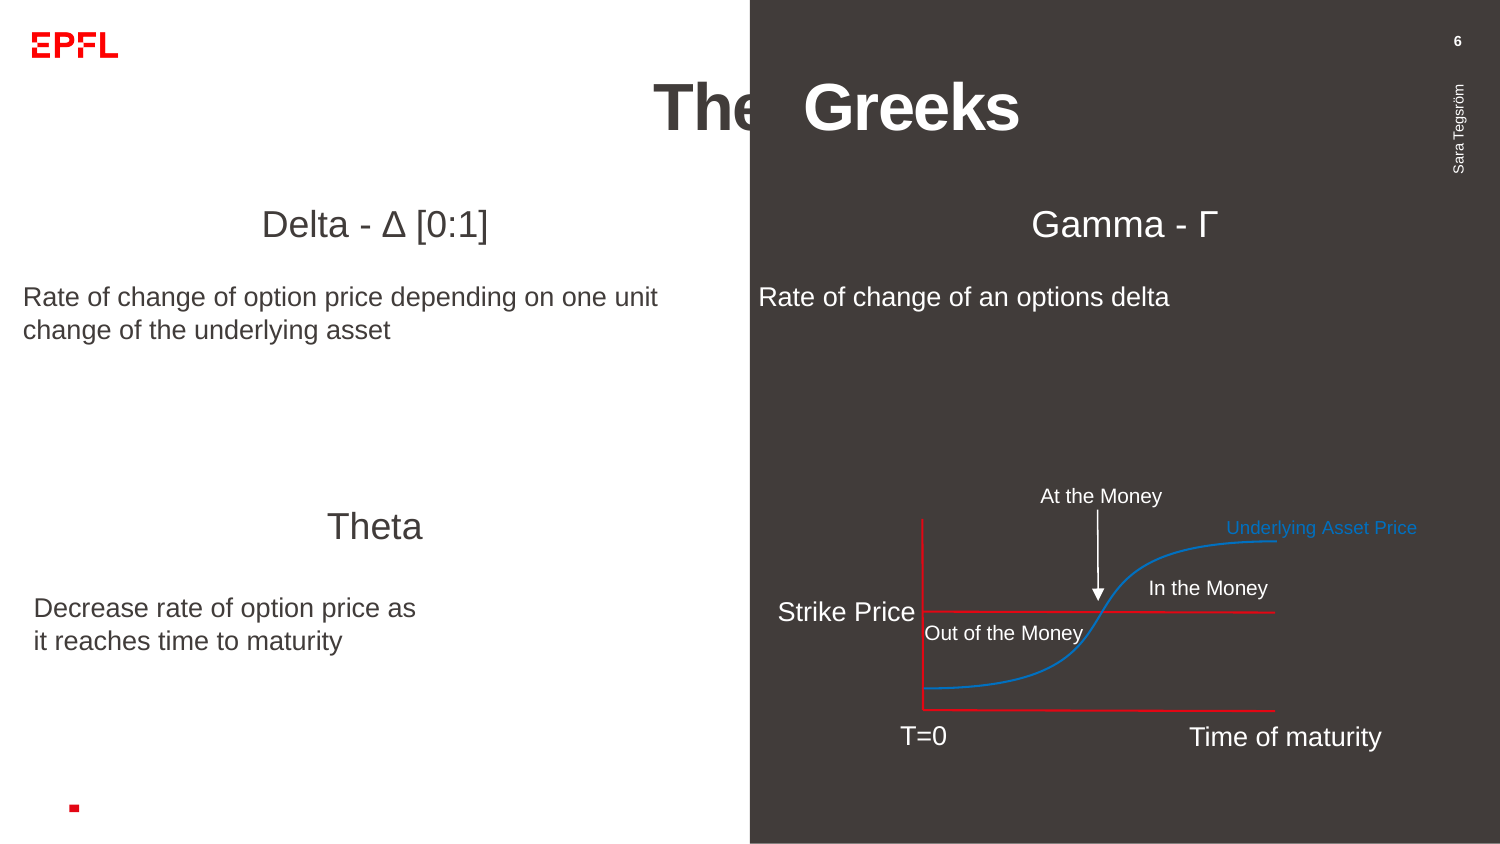

# The  Greeks
6
Delta - ∆ [0:1]

Gamma - Γ
Rate of change of option price depending on one unit change of the underlying asset
Rate of change of an options delta
Sara Tegsröm
At the Money
Underlying Asset Price
In the Money
Strike Price
Out of the Money
T=0
Time of maturity

Theta

Decrease rate of option price as it reaches time to maturity